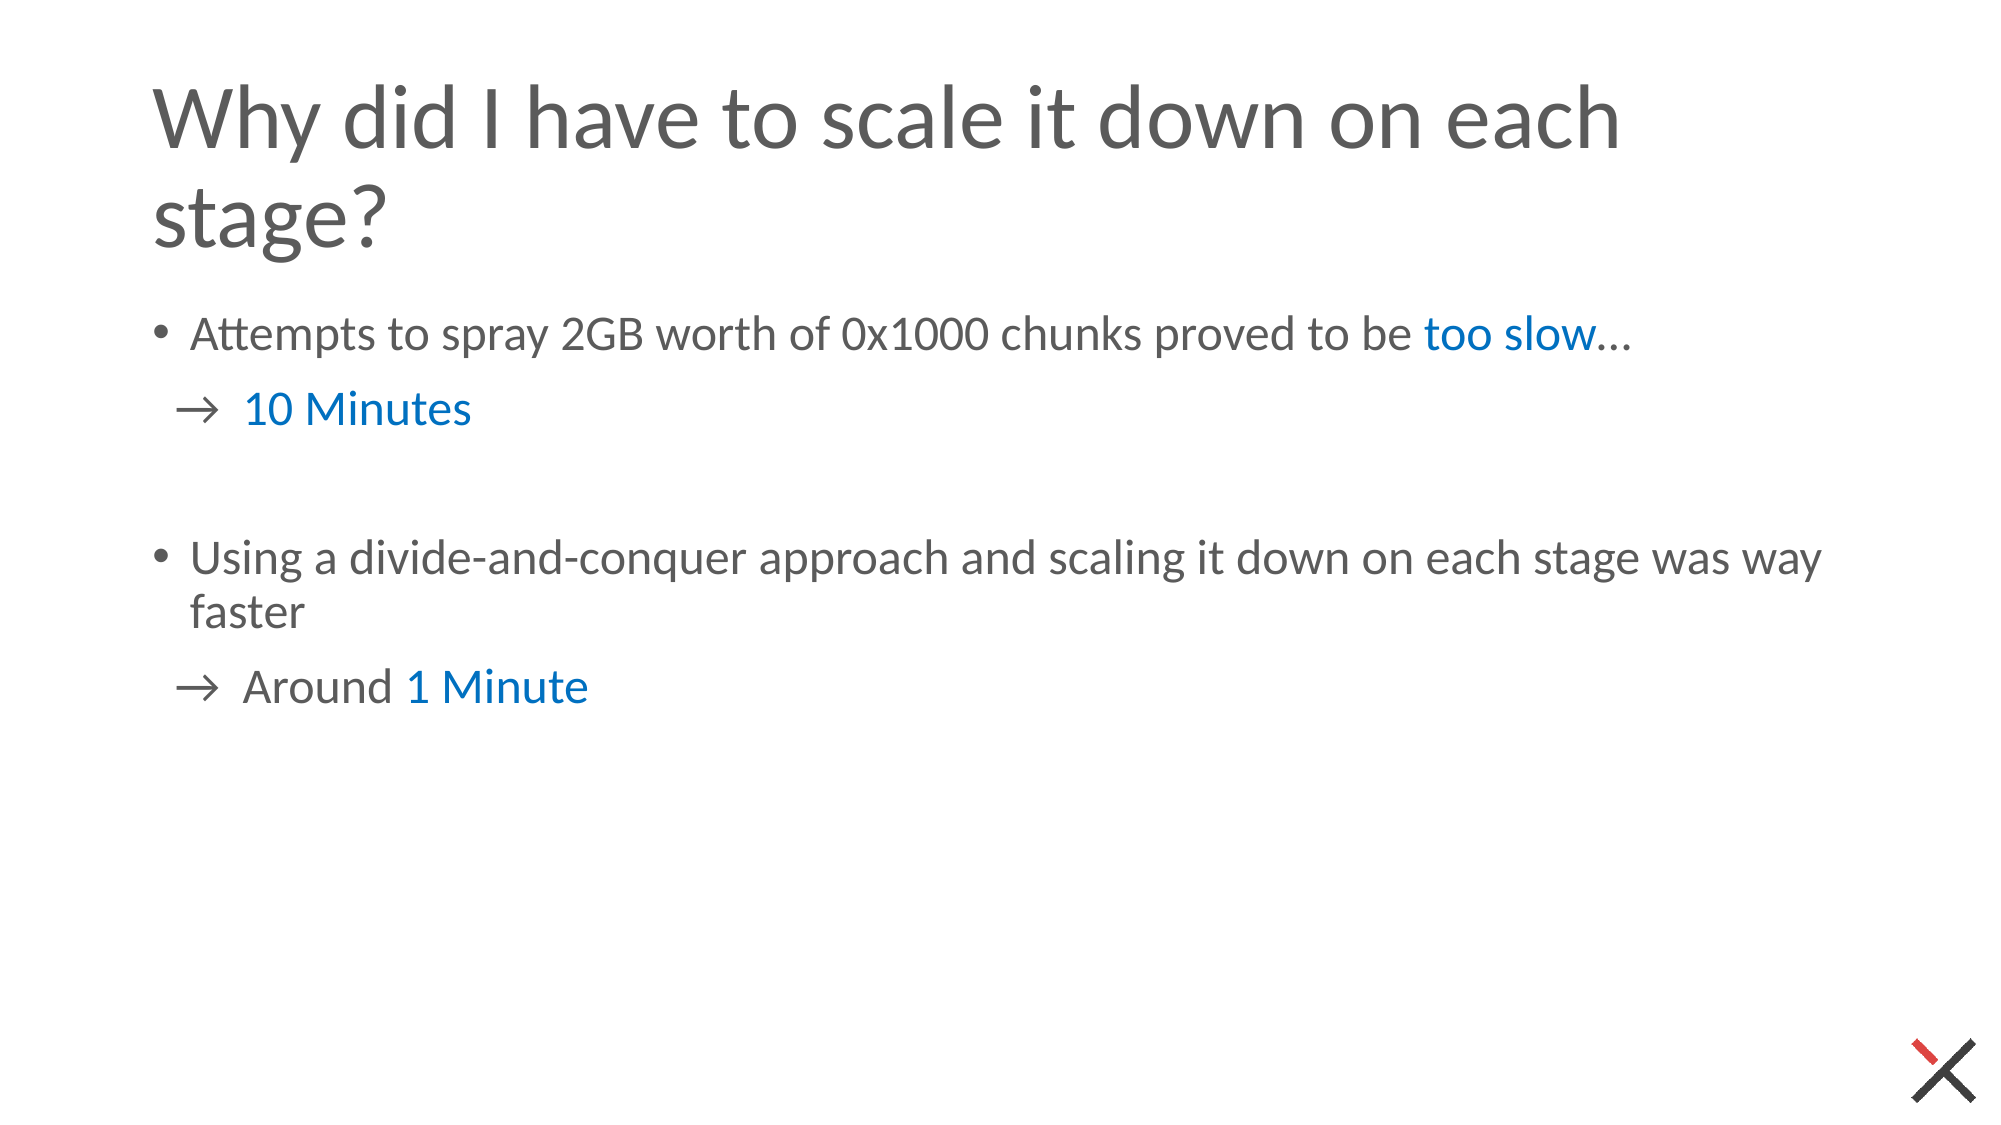

# Why did I have to scale it down on each stage?
Attempts to spray 2GB worth of 0x1000 chunks proved to be too slow…
  →  10 Minutes

Using a divide-and-conquer approach and scaling it down on each stage was way faster
  →  Around 1 Minute